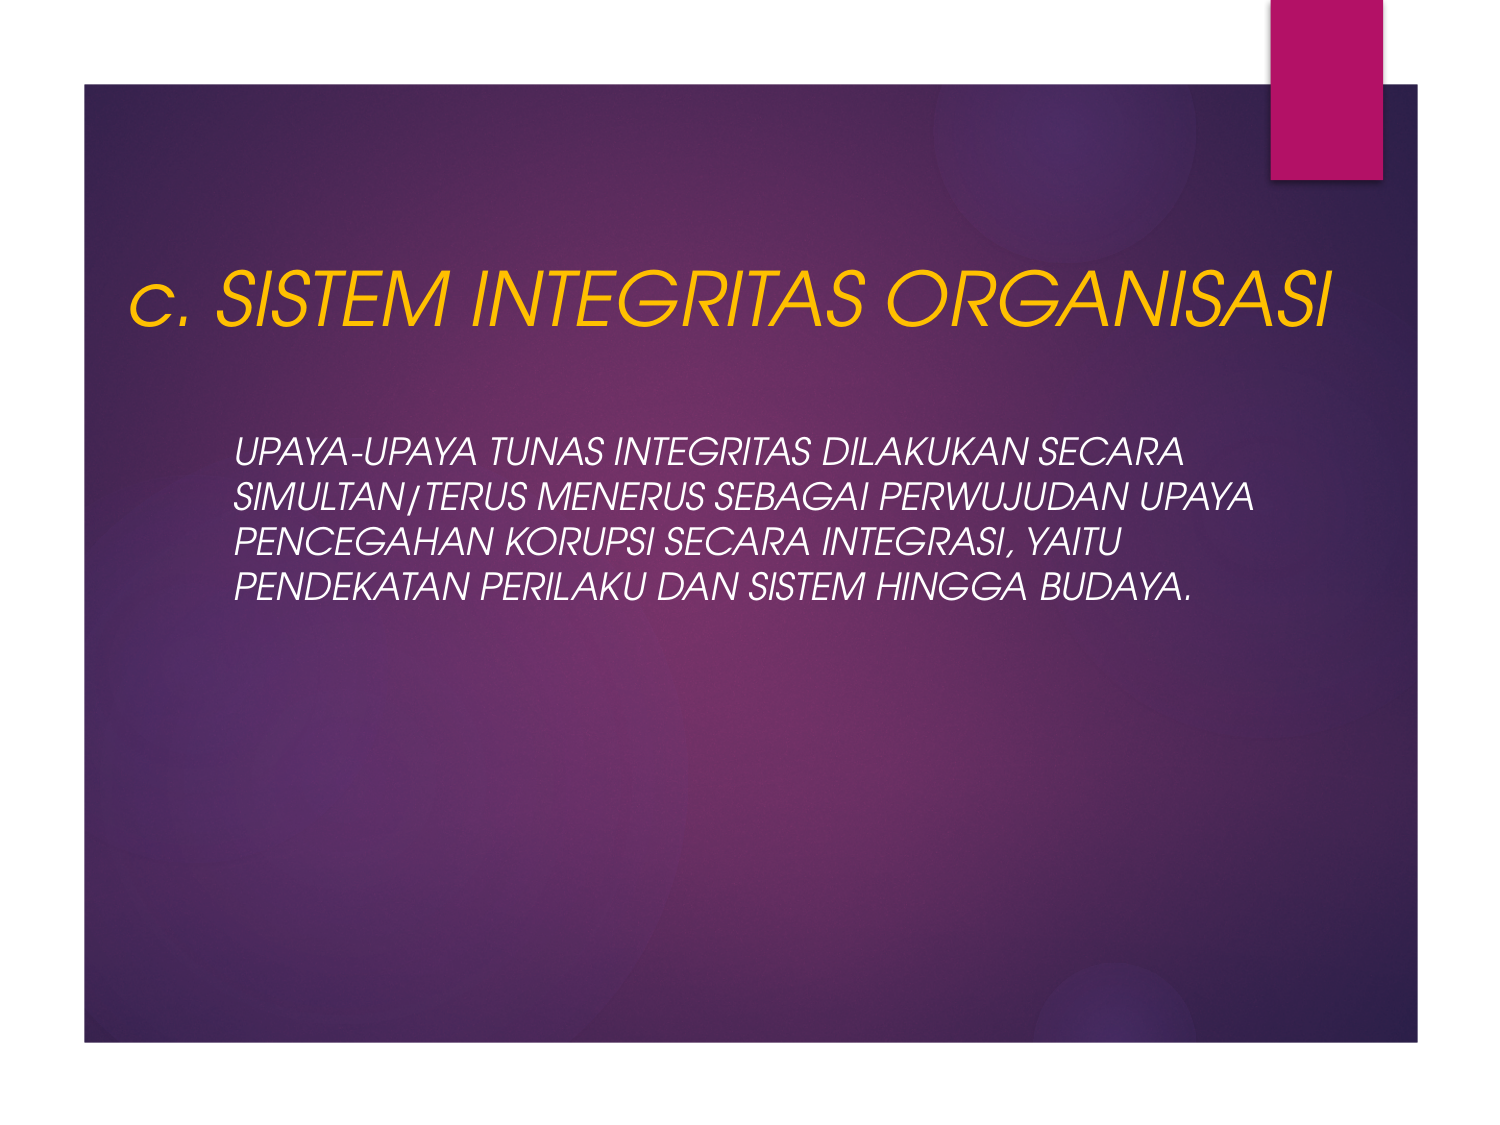

# c. SISTEM INTEGRITAS ORGANISASI
Upaya-upaya tunas integritas dilakukan secara simultan/terus menerus sebagai perwujudan upaya pencegahan korupsi secara integrasi, yaitu pendekatan perilaku dan sistem hingga budaya.